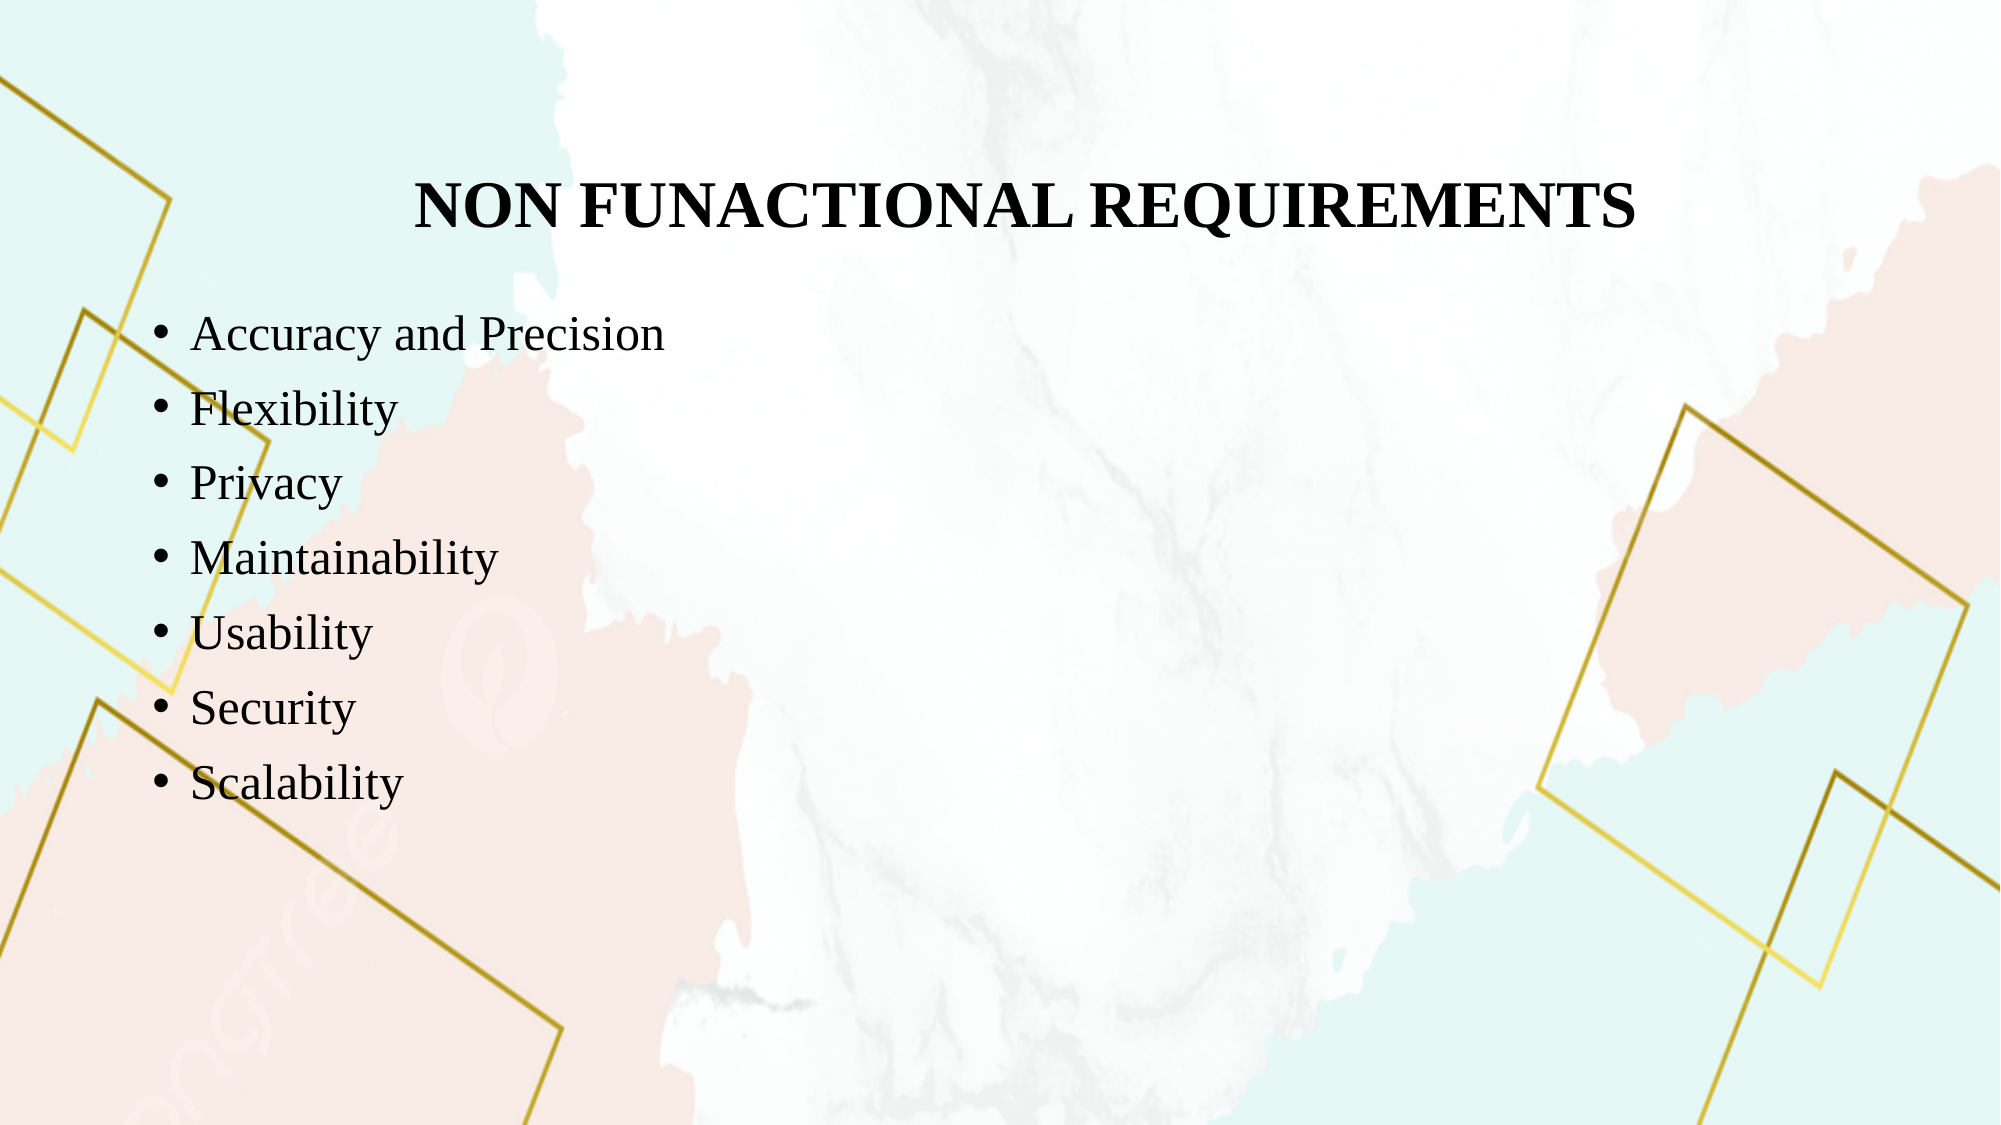

# NON FUNACTIONAL REQUIREMENTS
Accuracy and Precision
Flexibility
Privacy
Maintainability
Usability
Security
Scalability